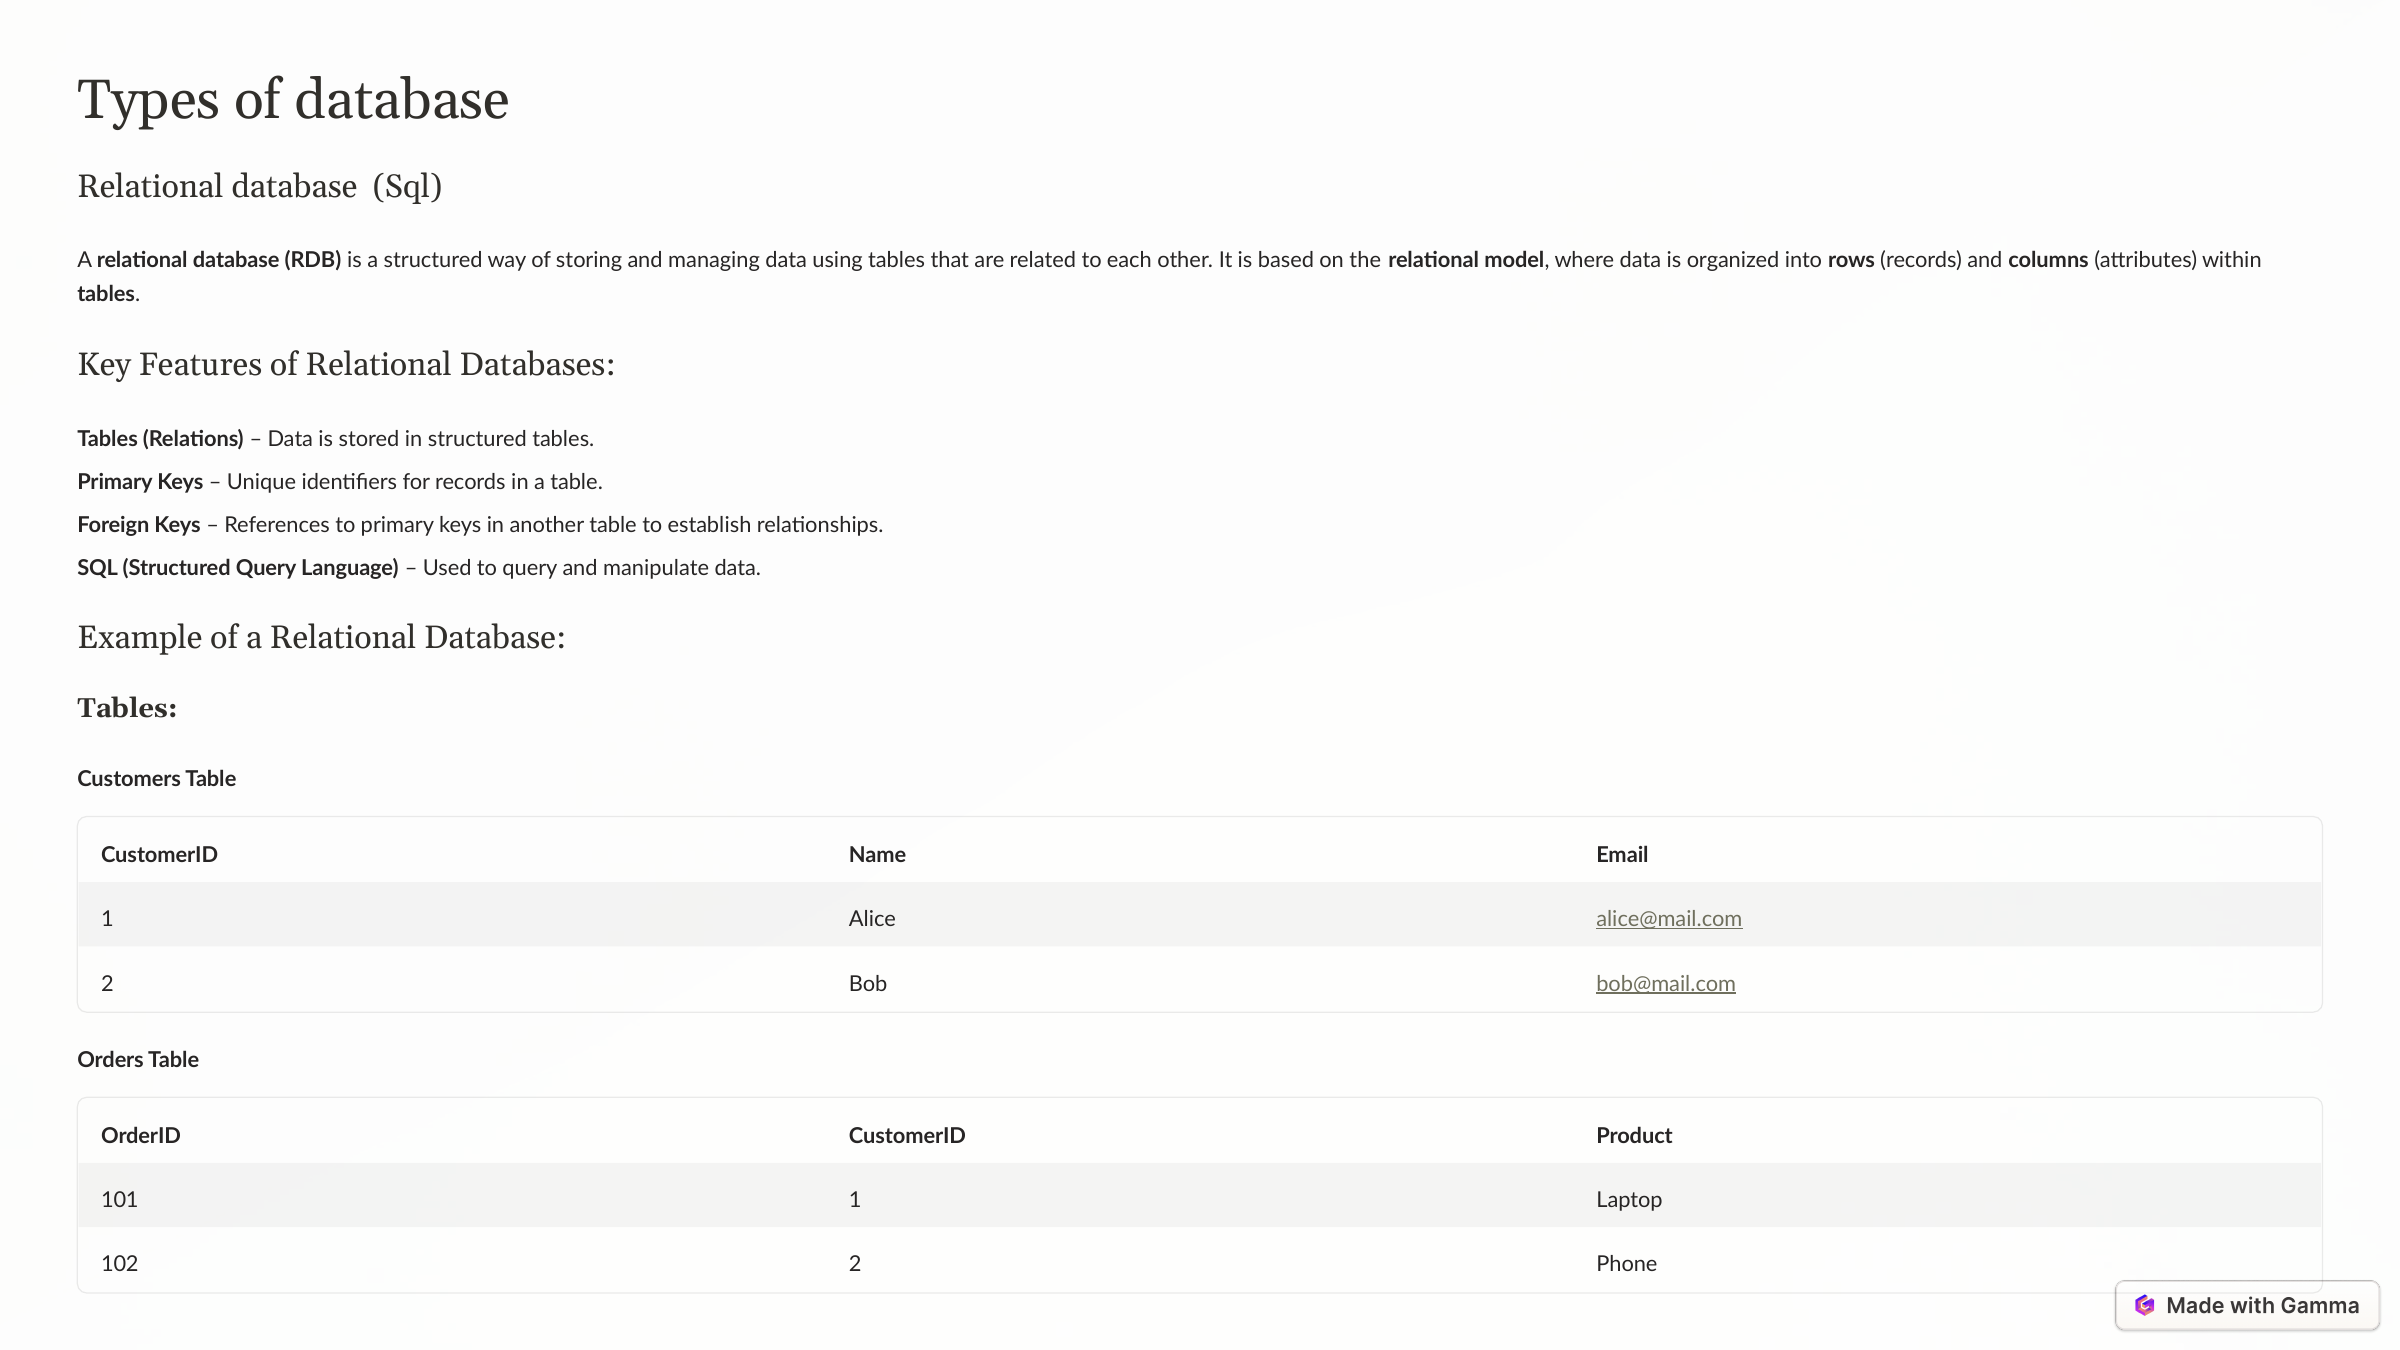

Types of database
Relational database  (Sql)
A relational database (RDB) is a structured way of storing and managing data using tables that are related to each other. It is based on the relational model, where data is organized into rows (records) and columns (attributes) within tables.
Key Features of Relational Databases:
Tables (Relations) – Data is stored in structured tables.
Primary Keys – Unique identifiers for records in a table.
Foreign Keys – References to primary keys in another table to establish relationships.
SQL (Structured Query Language) – Used to query and manipulate data.
Example of a Relational Database:
Tables:
Customers Table

CustomerID
Name
Email

1
Alice
alice@mail.com

2
Bob
bob@mail.com
Orders Table

OrderID
CustomerID
Product

101
1
Laptop

102
2
Phone